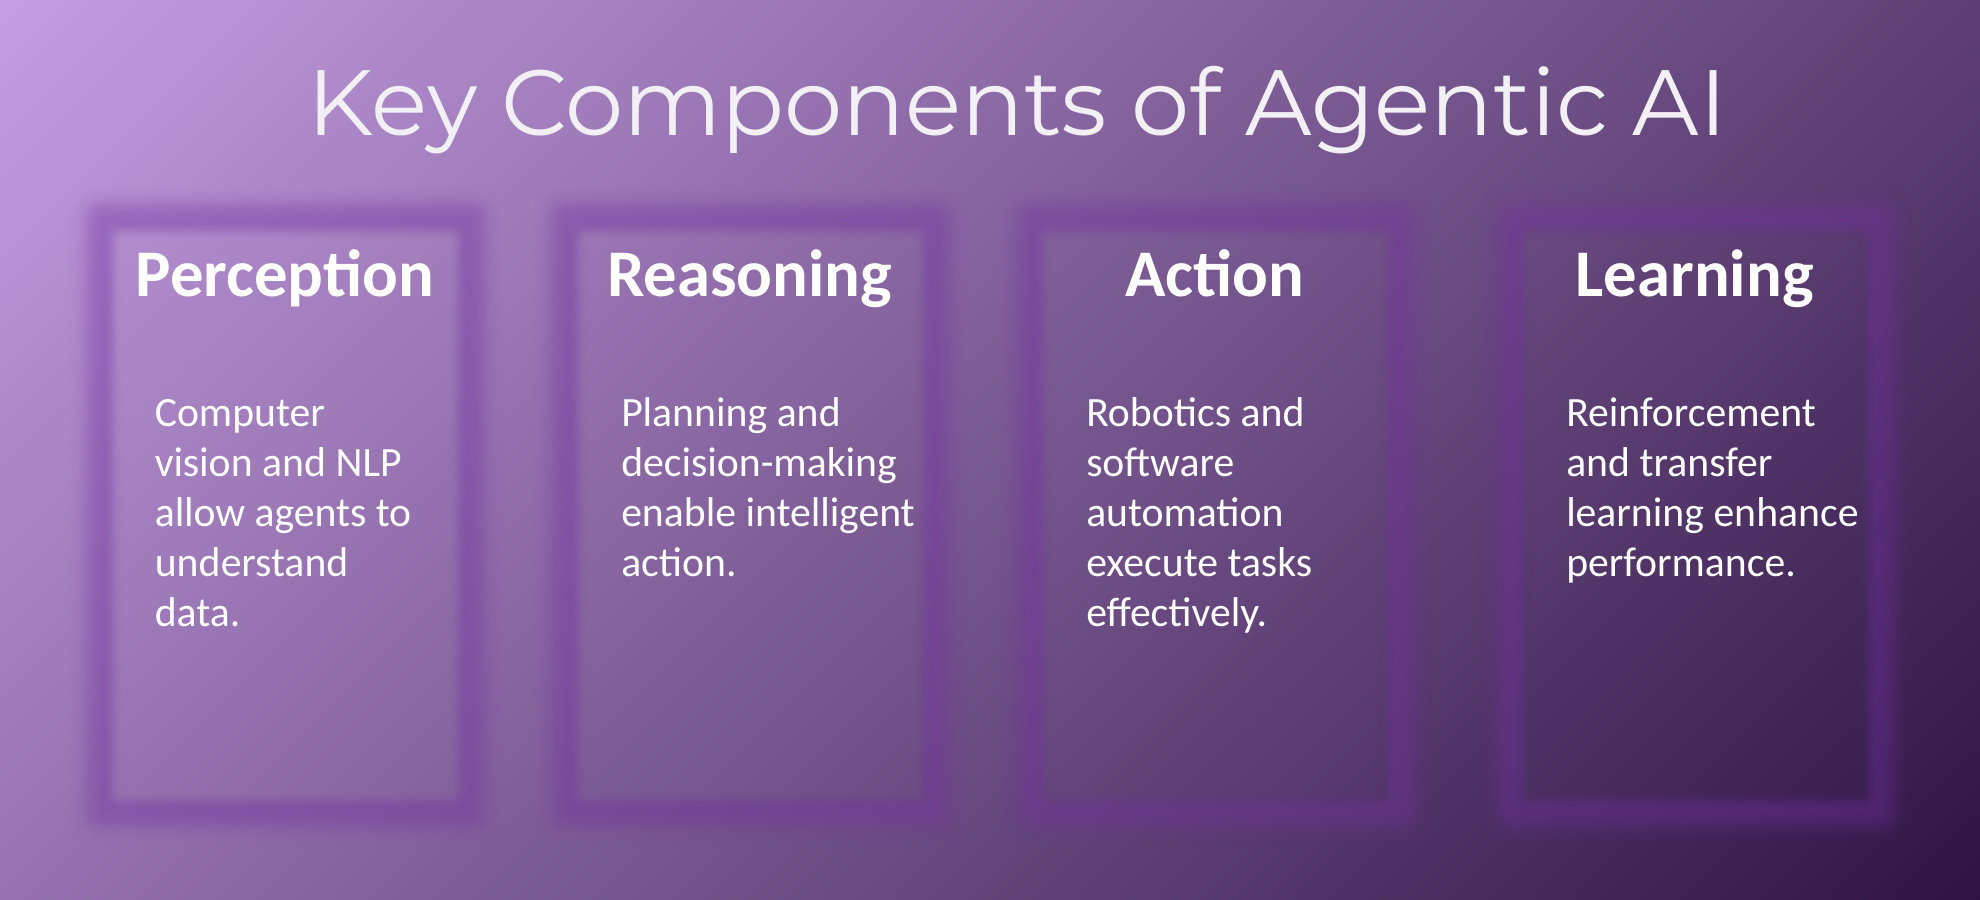

Key Components of Agentic AI
Perception
Reasoning
Action
Learning
Computer vision and NLP allow agents to understand data.

Planning and decision-making enable intelligent action.

Robotics and software automation execute tasks effectively.
Reinforcement and transfer learning enhance performance.